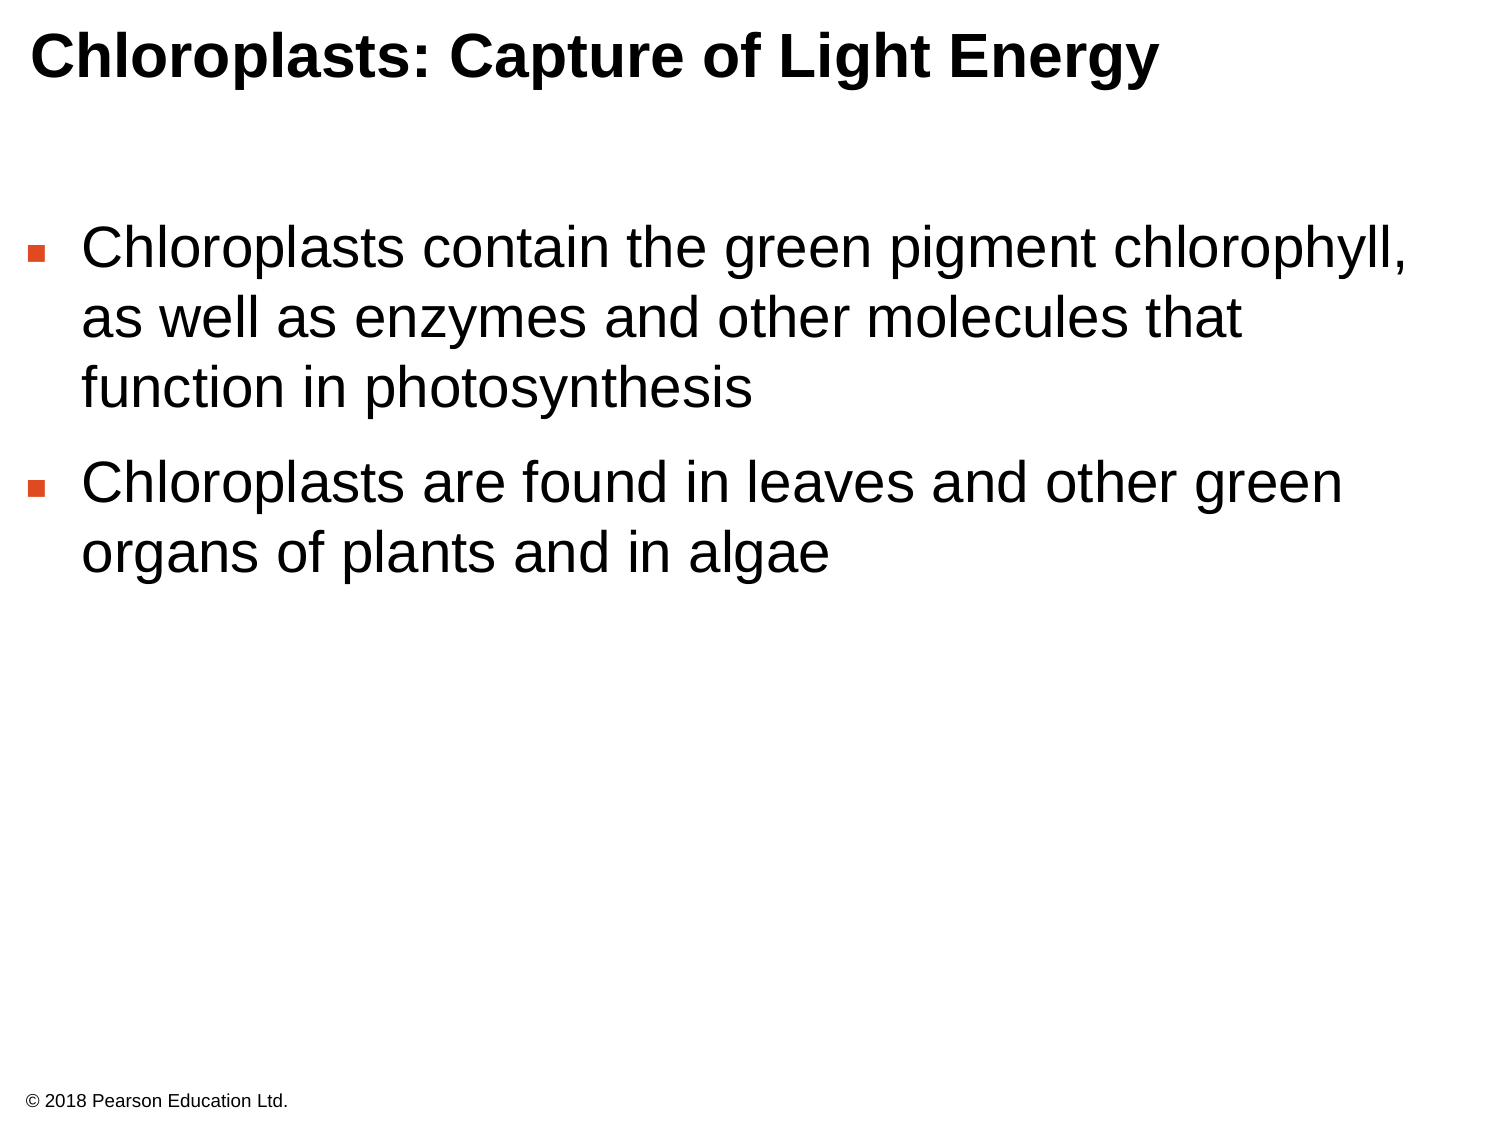

# Chloroplasts: Capture of Light Energy
Chloroplasts contain the green pigment chlorophyll, as well as enzymes and other molecules that function in photosynthesis
Chloroplasts are found in leaves and other green organs of plants and in algae
© 2018 Pearson Education Ltd.